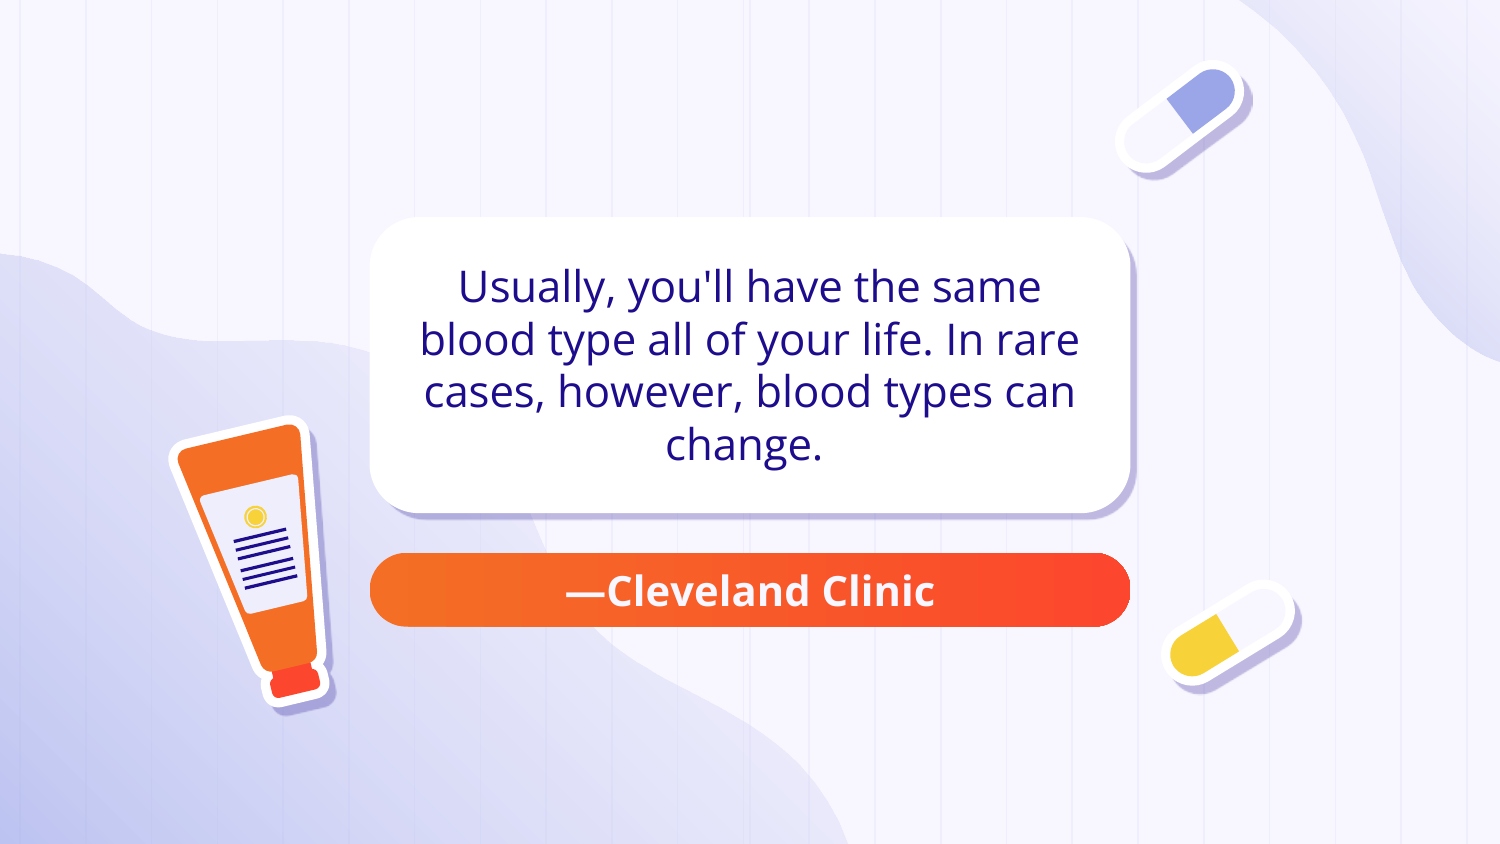

Usually, you'll have the same blood type all of your life. In rare cases, however, blood types can change.

# —Cleveland Clinic